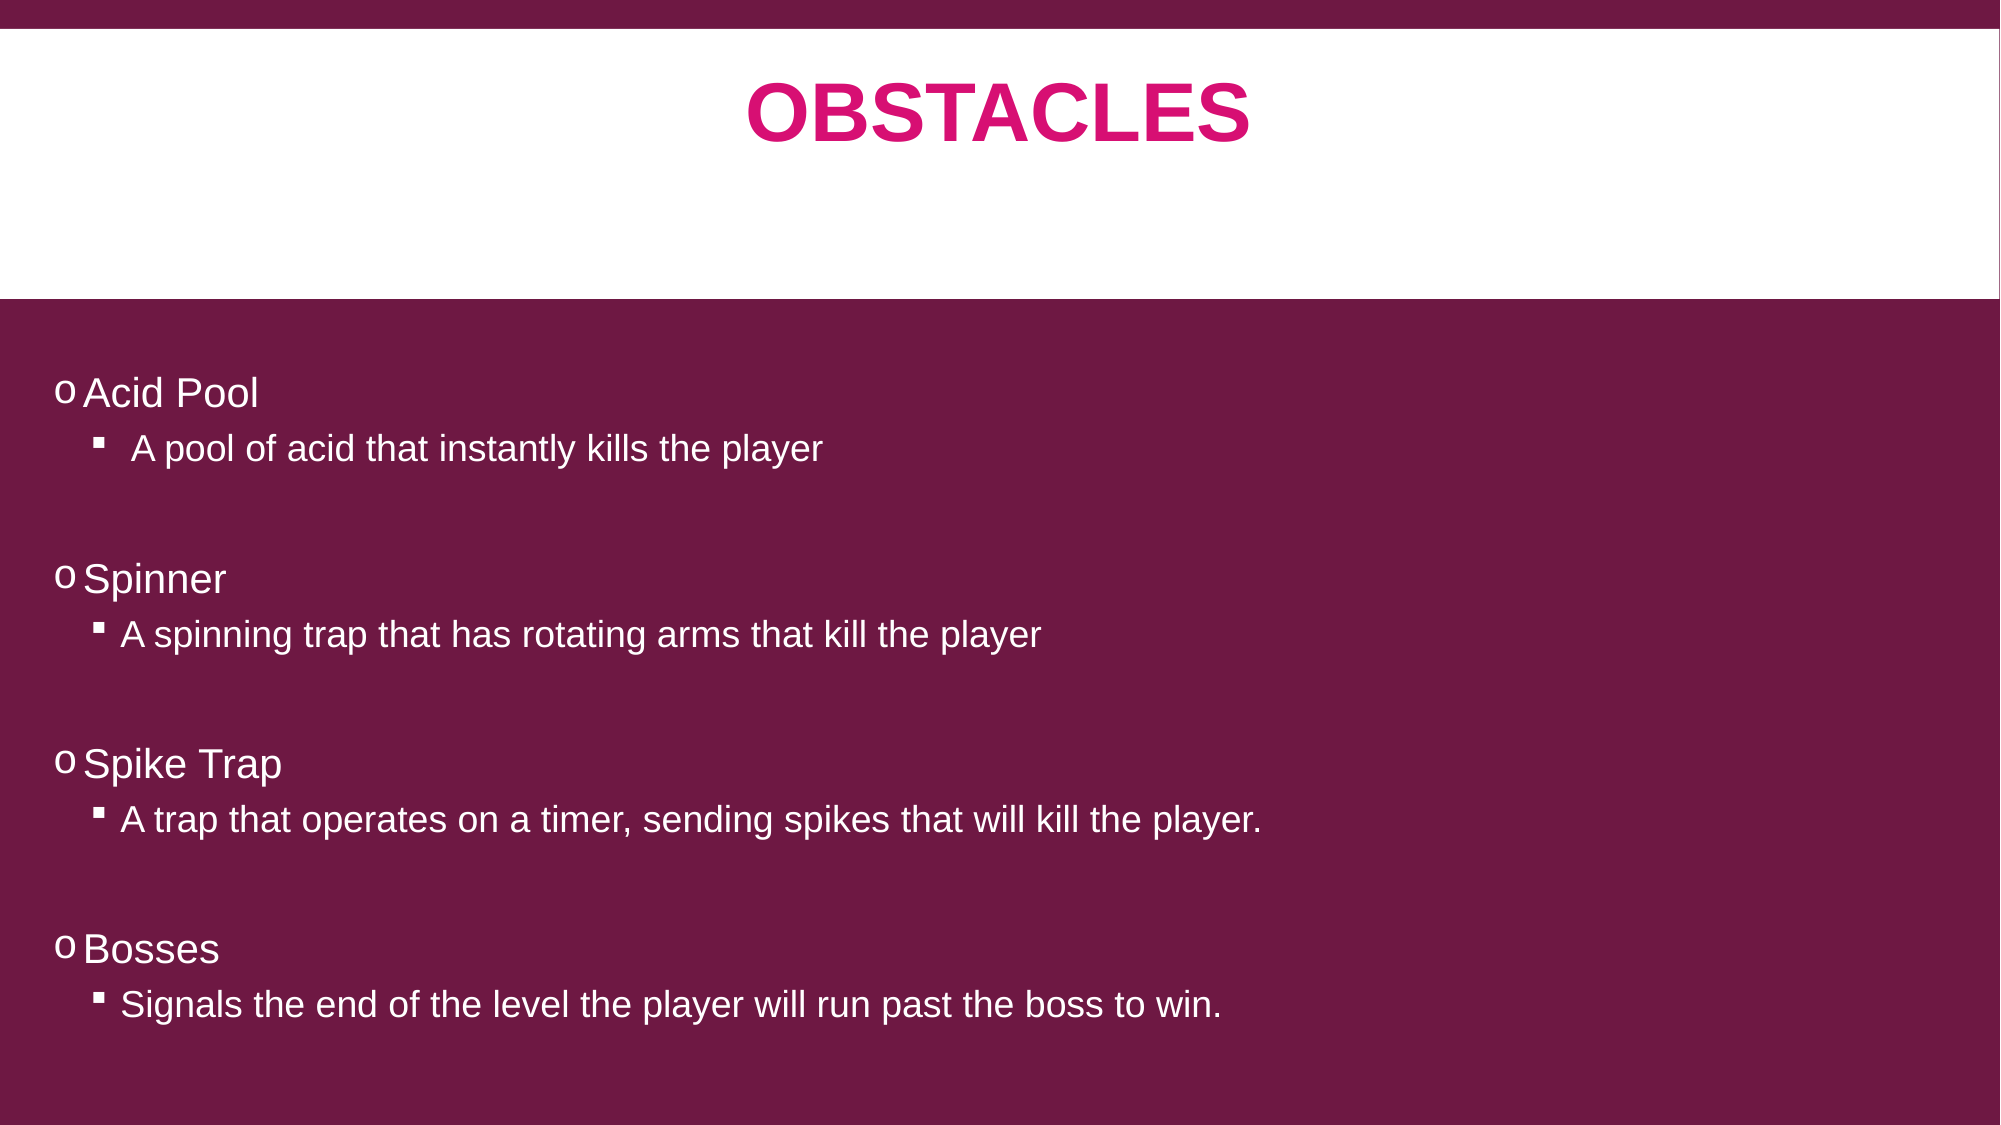

# Obstacles
Acid Pool
 A pool of acid that instantly kills the player

Spinner
A spinning trap that has rotating arms that kill the player

Spike Trap
A trap that operates on a timer, sending spikes that will kill the player.

Bosses
Signals the end of the level the player will run past the boss to win.